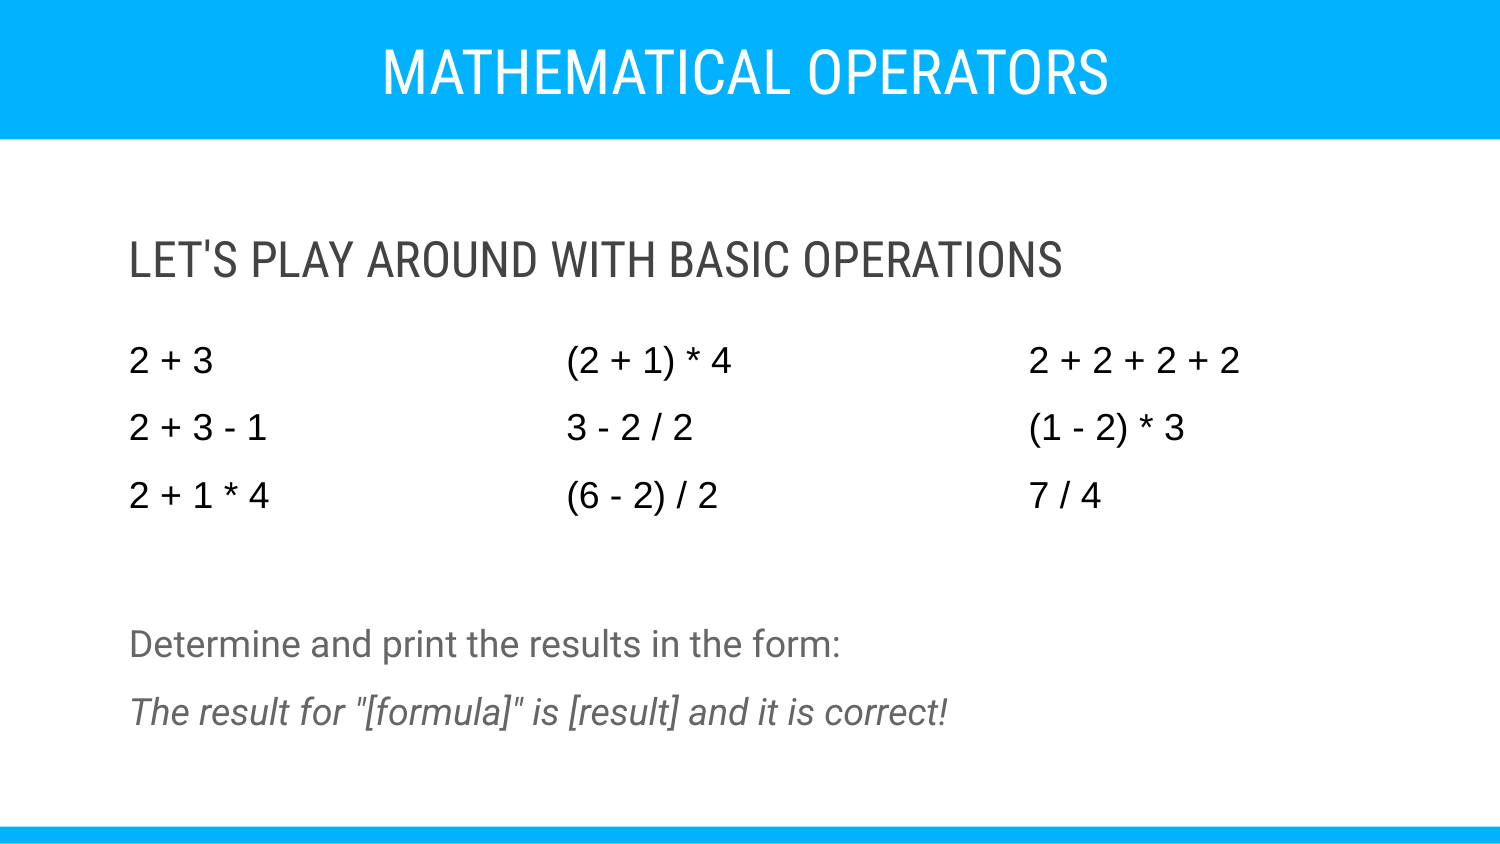

MATHEMATICAL OPERATORS
LET'S PLAY AROUND WITH BASIC OPERATIONS
2 + 3
2 + 3 - 1
2 + 1 * 4

(2 + 1) * 4
3 - 2 / 2
(6 - 2) / 2
2 + 2 + 2 + 2
(1 - 2) * 3
7 / 4
Determine and print the results in the form:
The result for "[formula]" is [result] and it is correct!